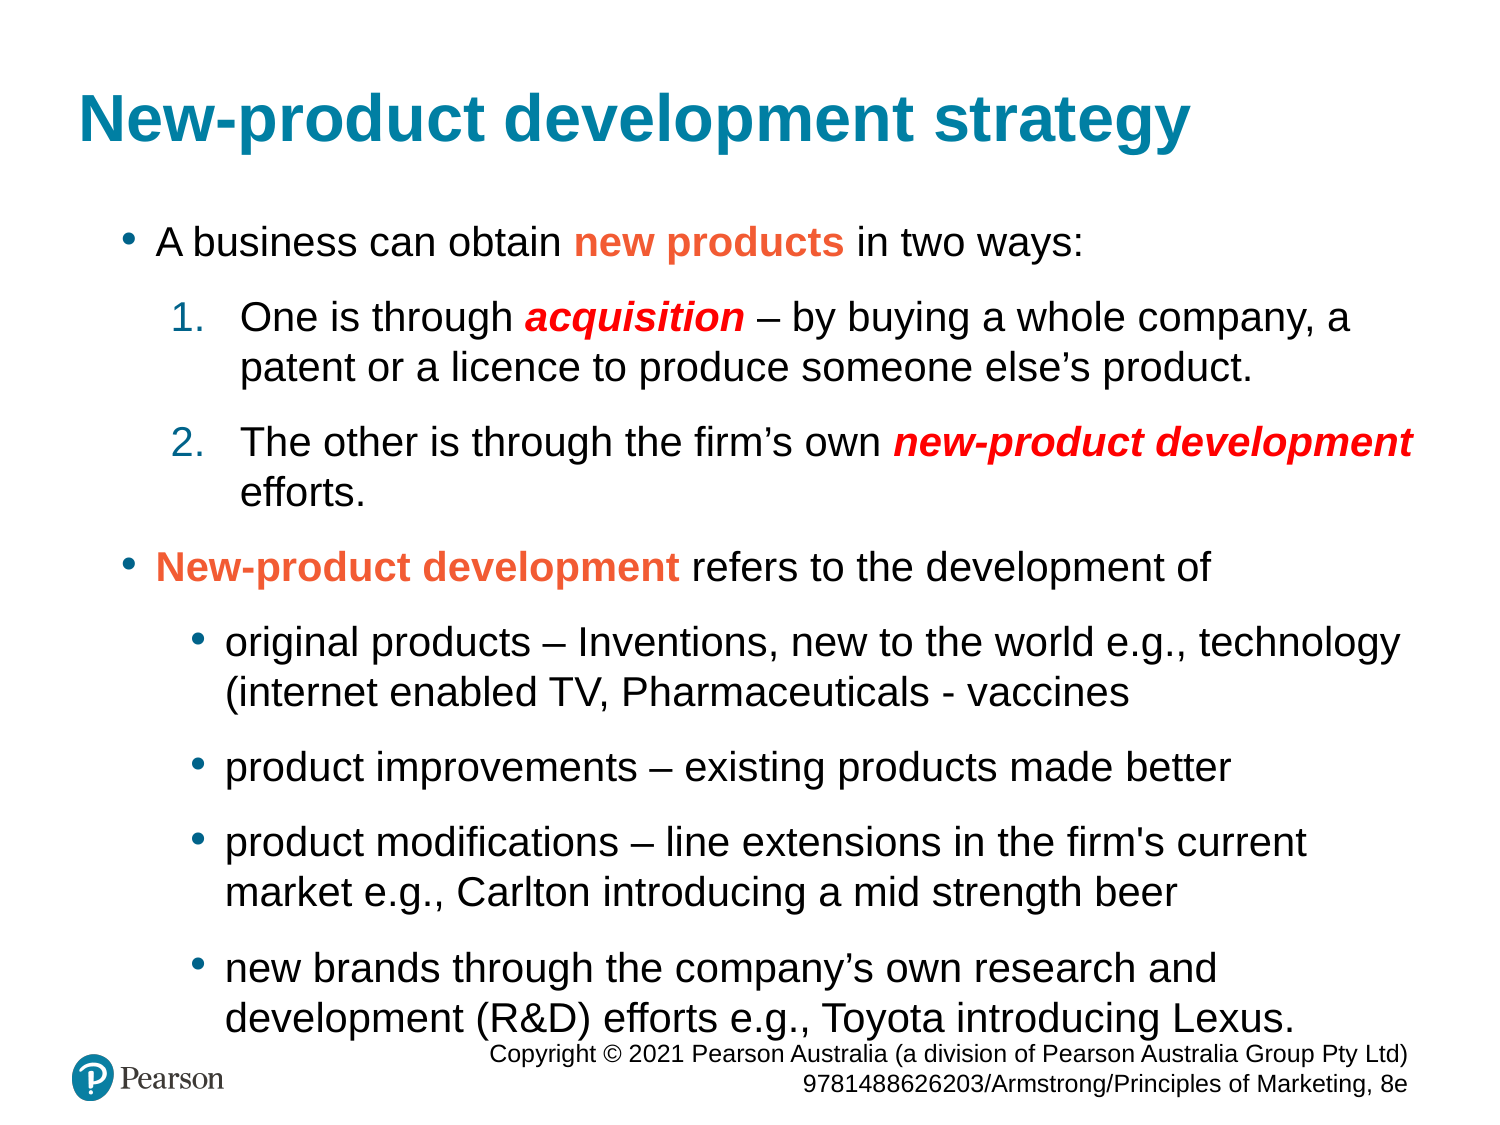

New-product development strategy
A business can obtain new products in two ways:
One is through acquisition – by buying a whole company, a patent or a licence to produce someone else’s product.
The other is through the firm’s own new-product development efforts.
New-product development refers to the development of
original products – Inventions, new to the world e.g., technology (internet enabled TV, Pharmaceuticals - vaccines
product improvements – existing products made better
product modifications – line extensions in the firm's current market e.g., Carlton introducing a mid strength beer
new brands through the company’s own research and development (R&D) efforts e.g., Toyota introducing Lexus.